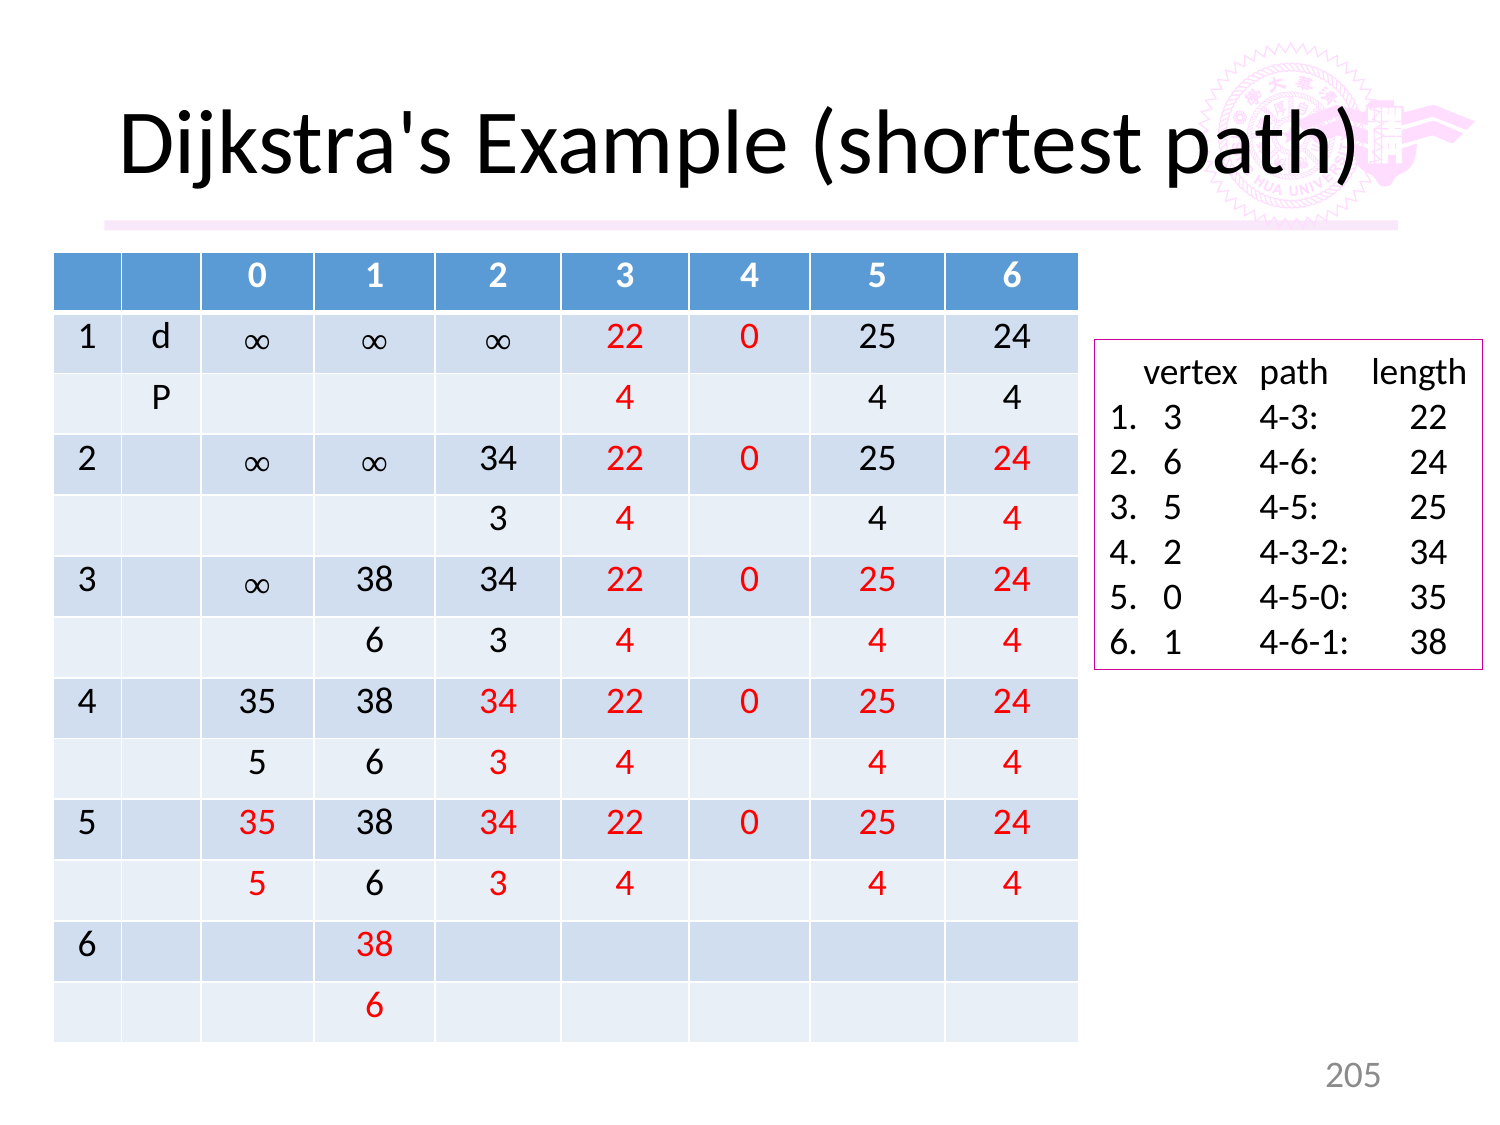

# Dijkstra's Example (shortest path)
|  |  | 0 | 1 | 2 | 3 | 4 | 5 | 6 |
| --- | --- | --- | --- | --- | --- | --- | --- | --- |
| 1 | d | ∞ | ∞ | ∞ | 22 | 0 | 25 | 24 |
|  | P |  |  |  | 4 |  | 4 | 4 |
| 2 |  | ∞ | ∞ | 34 | 22 | 0 | 25 | 24 |
|  |  |  |  | 3 | 4 |  | 4 | 4 |
| 3 |  | ∞ | 38 | 34 | 22 | 0 | 25 | 24 |
|  |  |  | 6 | 3 | 4 |  | 4 | 4 |
| 4 |  | 35 | 38 | 34 | 22 | 0 | 25 | 24 |
|  |  | 5 | 6 | 3 | 4 |  | 4 | 4 |
| 5 |  | 35 | 38 | 34 | 22 | 0 | 25 | 24 |
|  |  | 5 | 6 | 3 | 4 |  | 4 | 4 |
| 6 |  |  | 38 |  |  |  |  |  |
|  |  |  | 6 |  |  |  |  |  |
    vertex	path     length
1.   3	4-3:	22
2.   6	4-6:	24
3.   5	4-5:	25
4.   2	4-3-2:	34
5.   0	4-5-0:	35
6.   1	4-6-1:	38
205